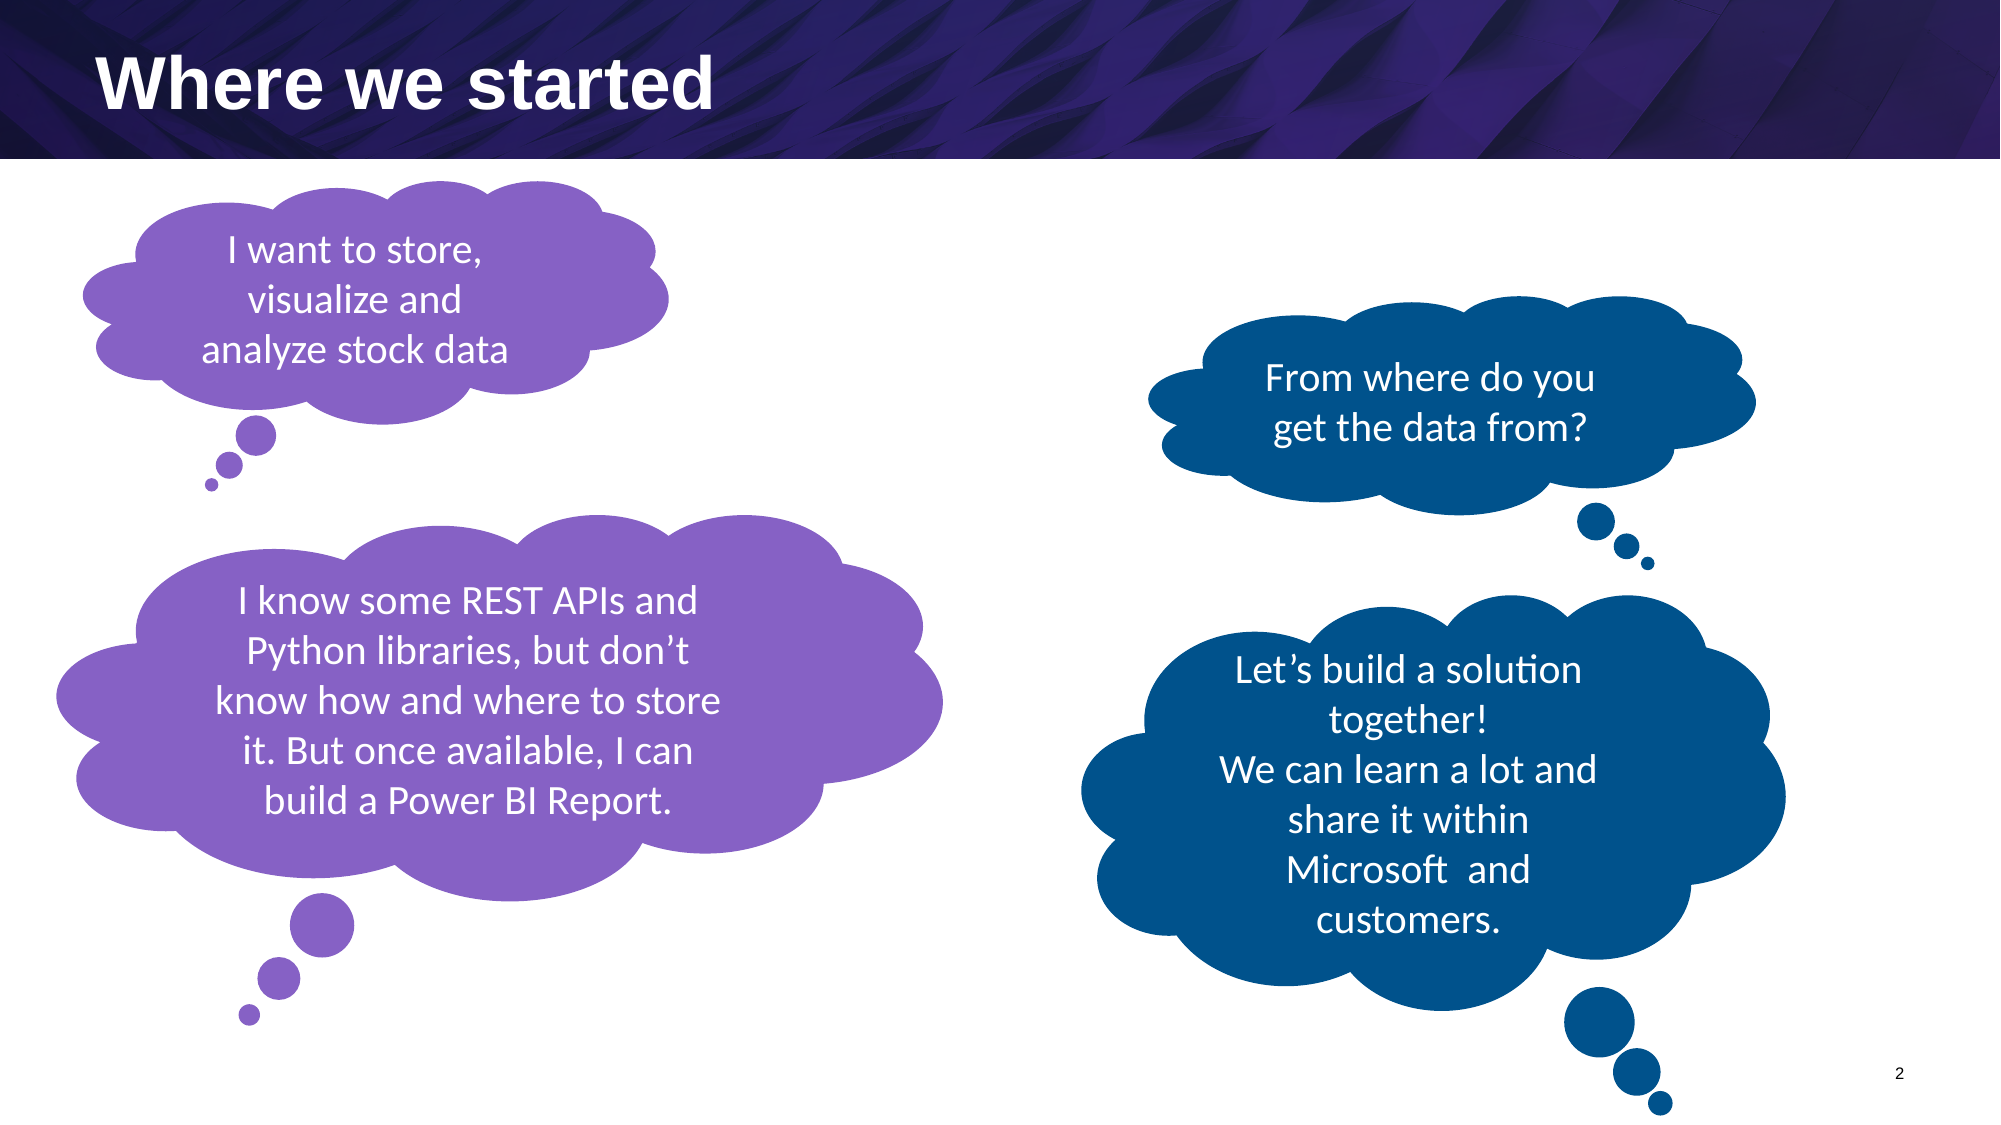

Where we started
I want to store, visualize and analyze stock data
From where do you get the data from?
I know some REST APIs and Python libraries, but don’t know how and where to store it. But once available, I can build a Power BI Report.
Let’s build a solution together!
We can learn a lot and share it within Microsoft  and customers.
2